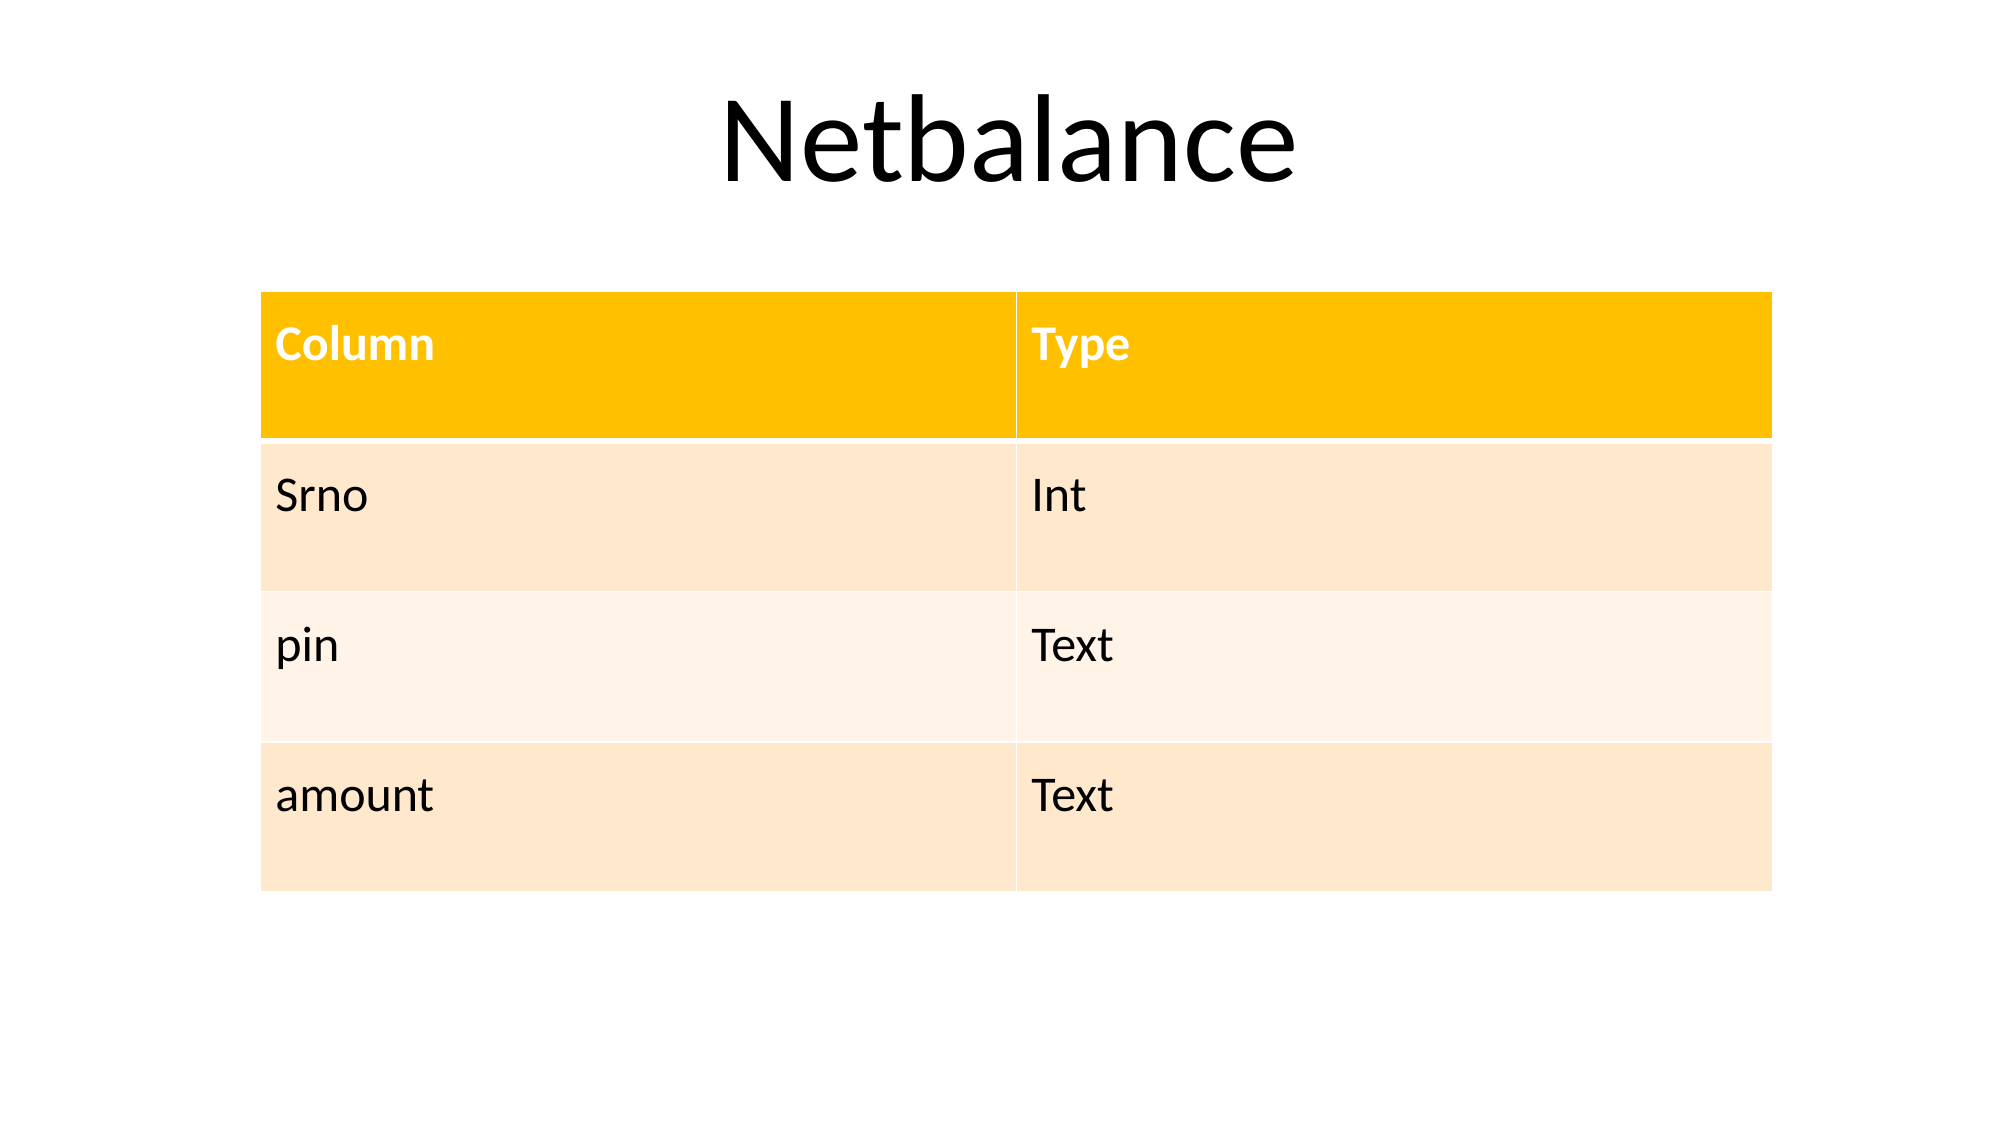

# Netbalance
| Column | Type |
| --- | --- |
| Srno | Int |
| pin | Text |
| amount | Text |